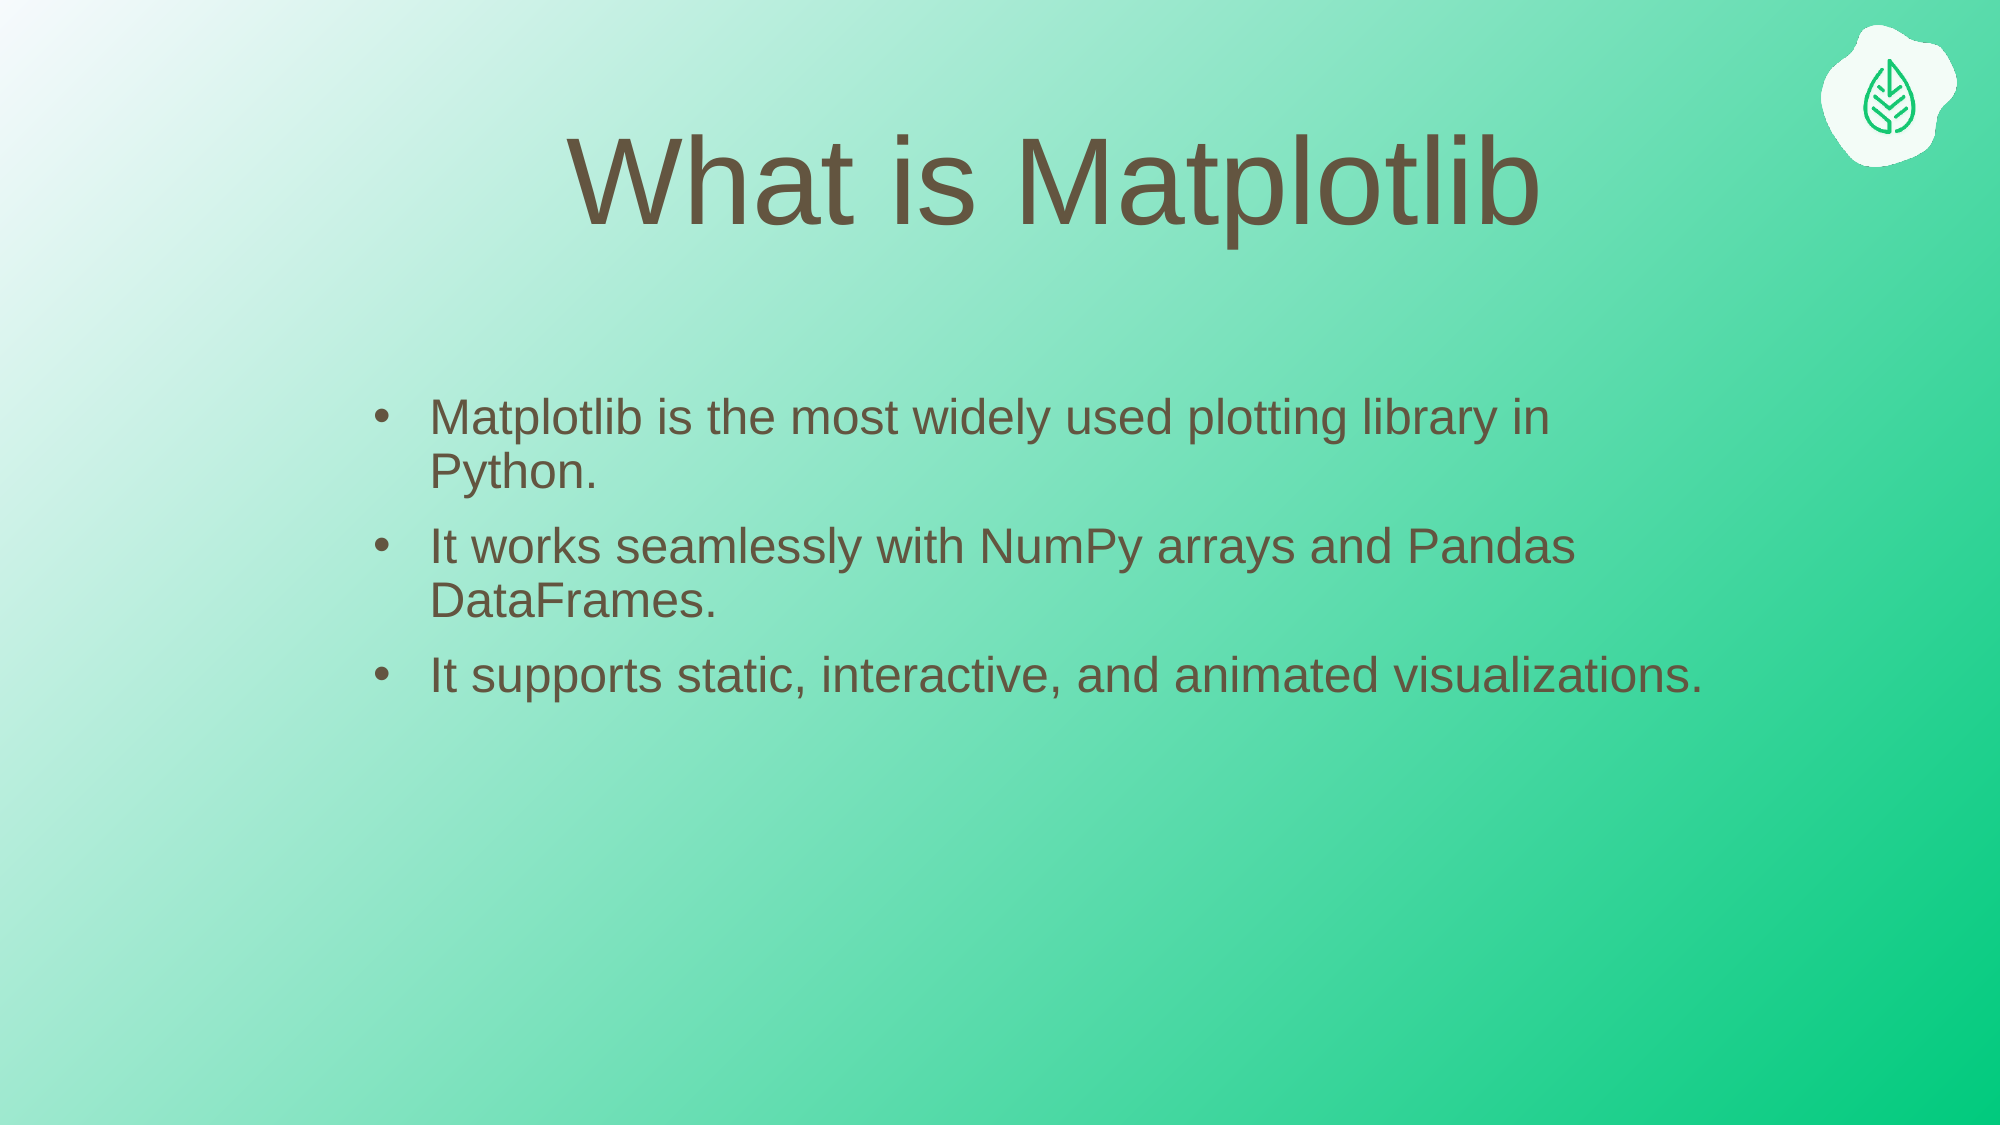

# What is Matplotlib

Matplotlib is the most widely used plotting library in Python.
It works seamlessly with NumPy arrays and Pandas DataFrames.
It supports static, interactive, and animated visualizations.